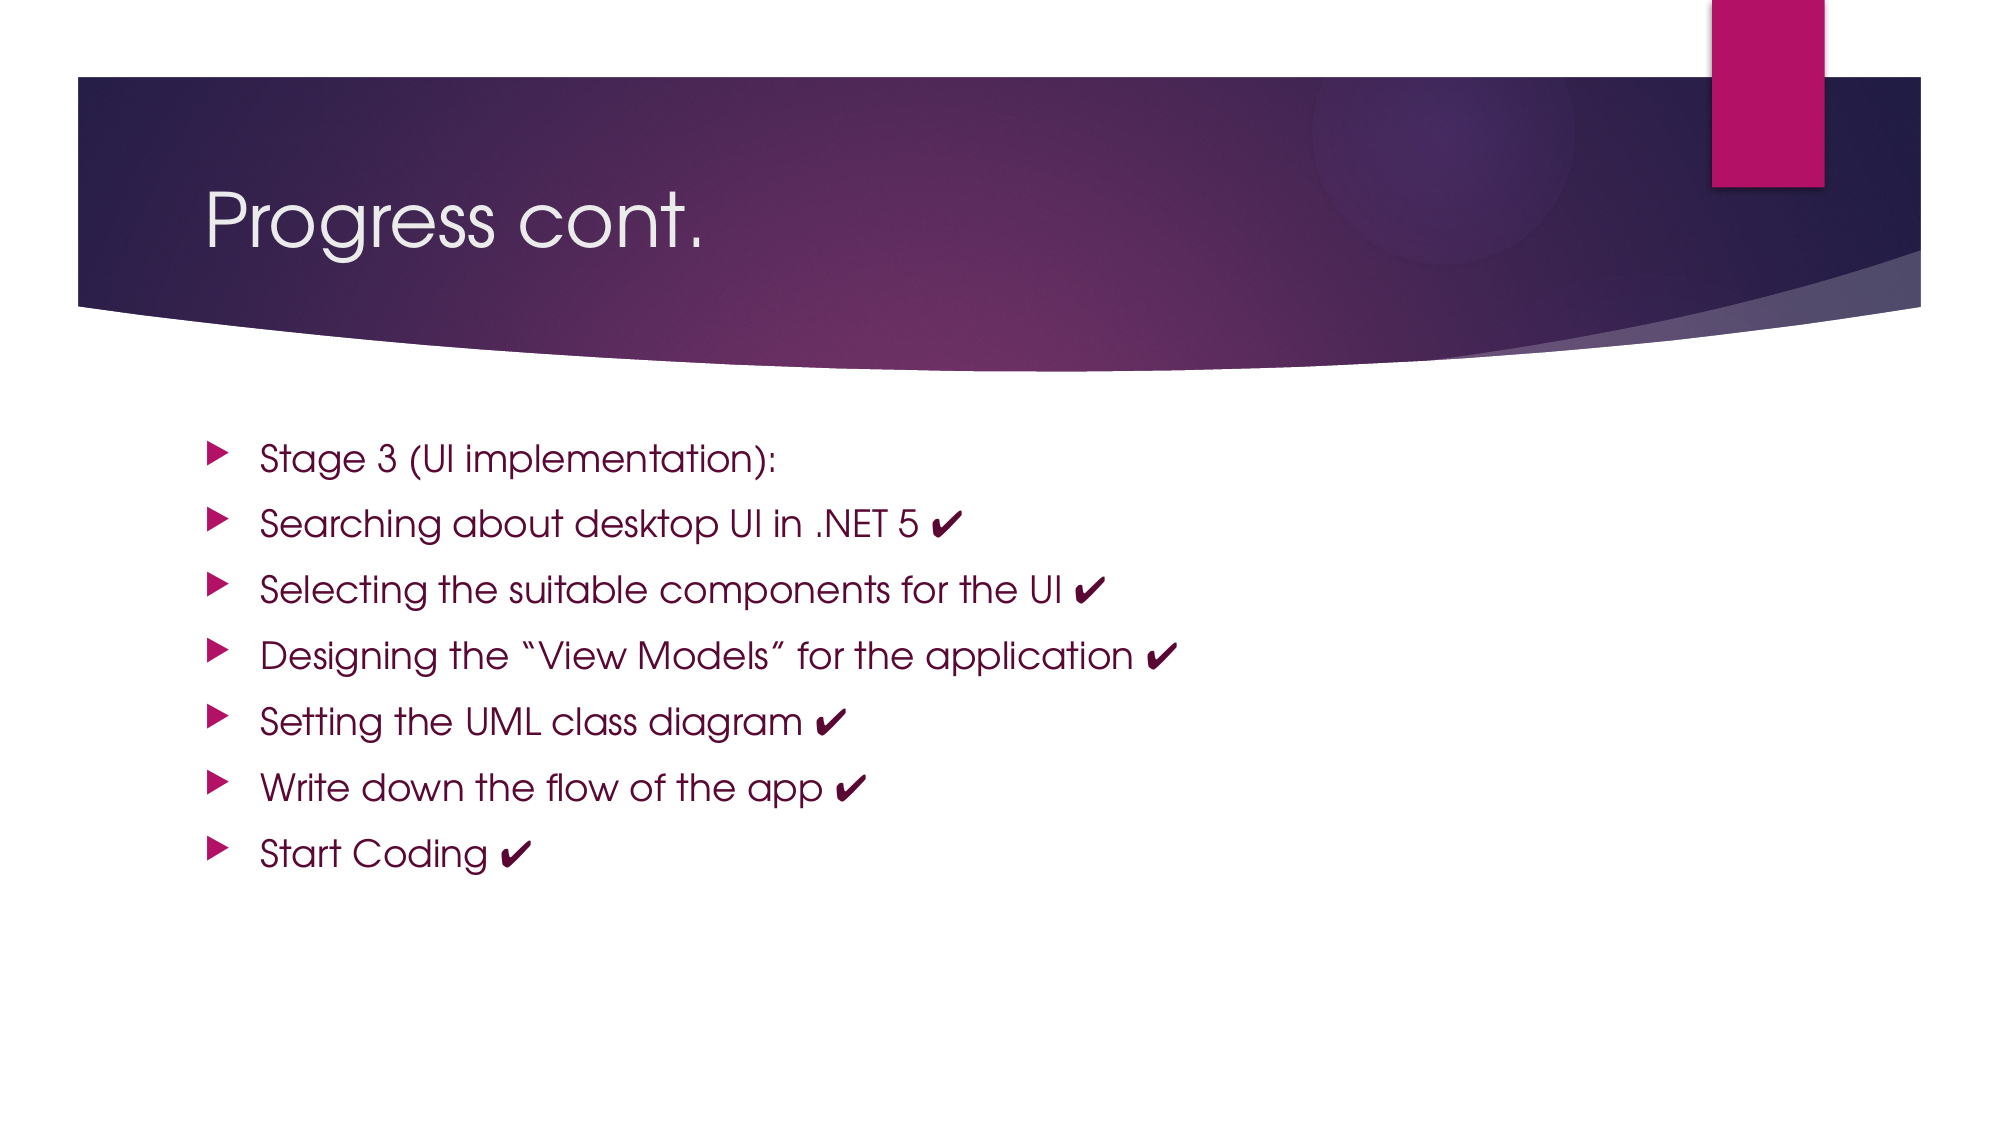

# Progress cont.
Stage 3 (UI implementation):
Searching about desktop UI in .NET 5 ✔
Selecting the suitable components for the UI ✔
Designing the “View Models” for the application ✔
Setting the UML class diagram ✔
Write down the flow of the app ✔
Start Coding ✔